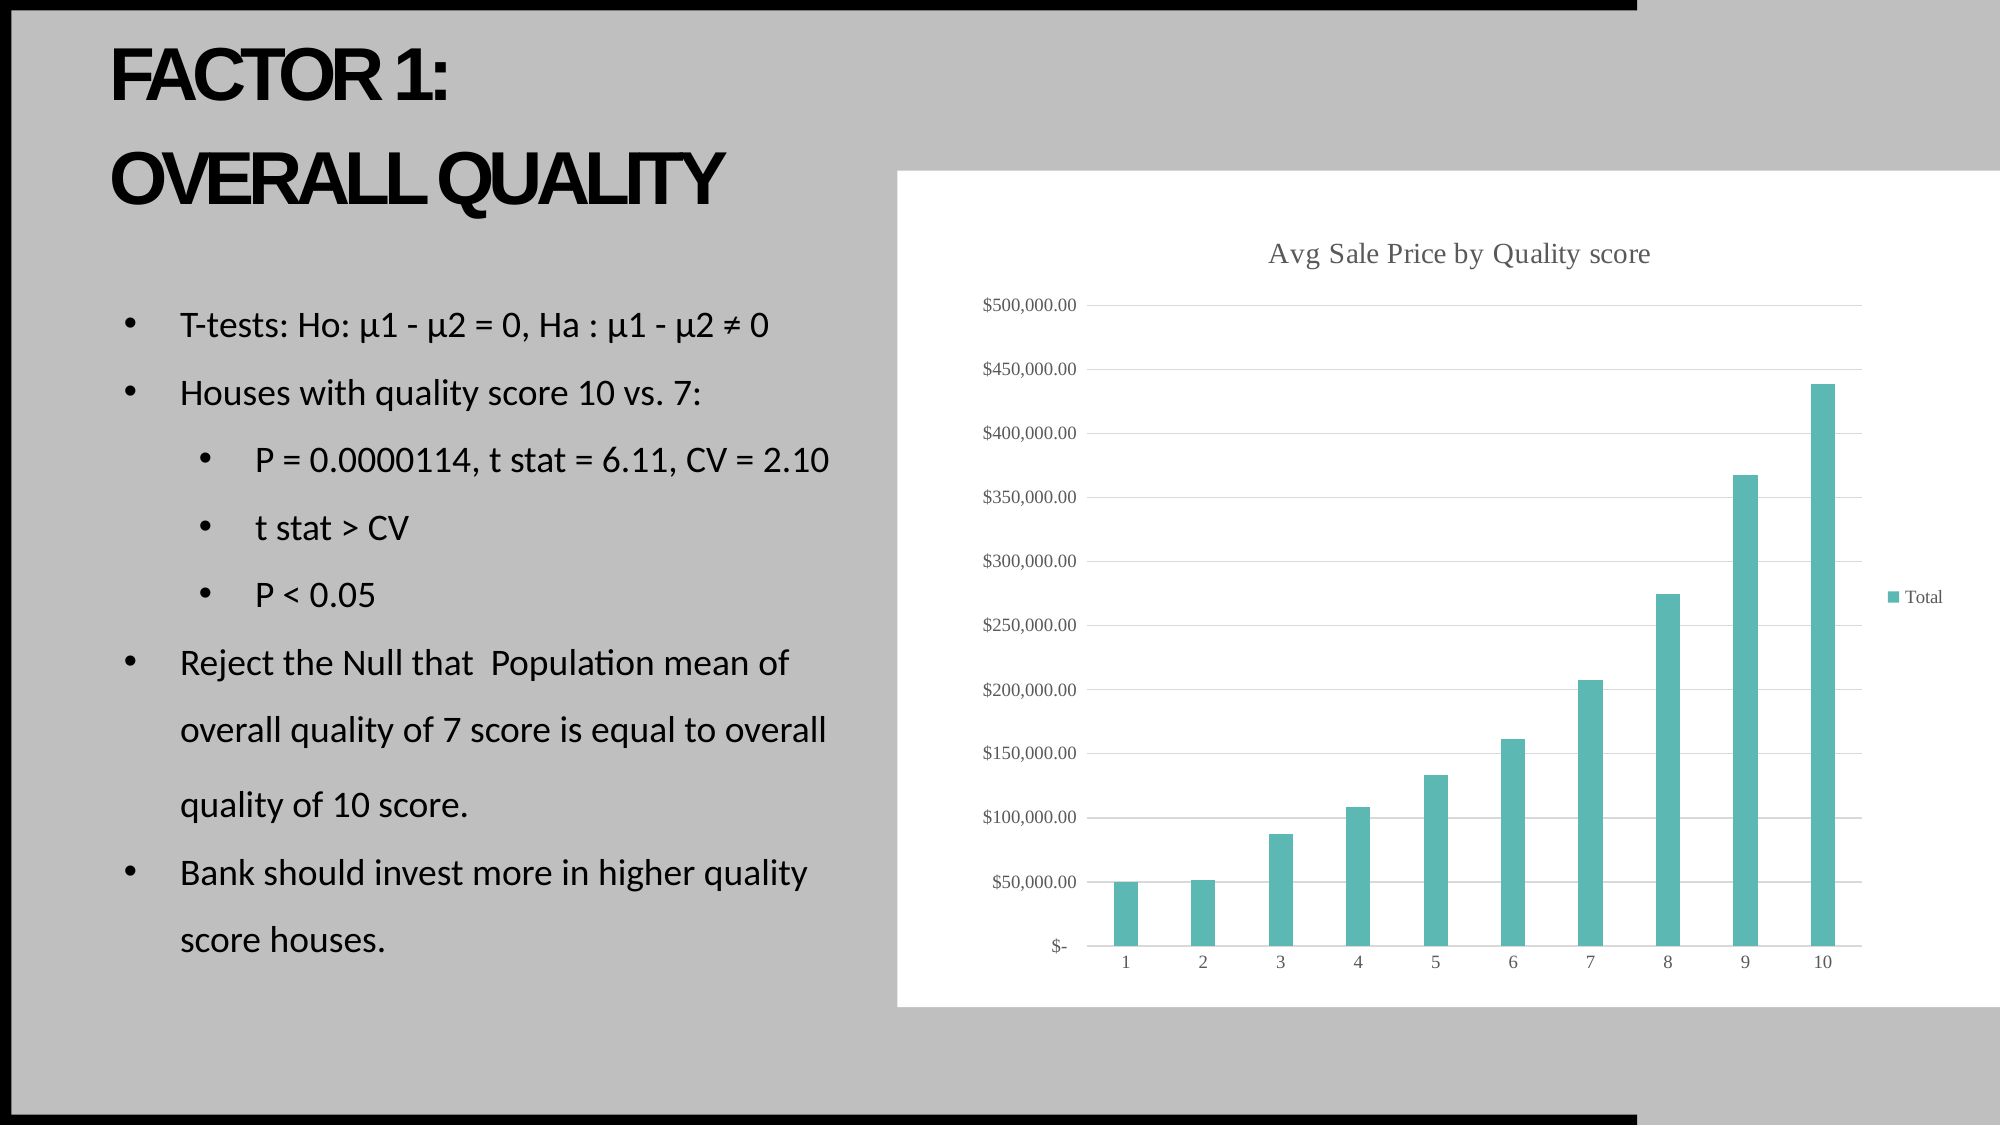

# Factor 1: Overall Quality

### Chart: Avg Sale Price by Quality score

| Category | Total |
|---|---|
| 1 | 50150.0 |
| 2 | 51770.333333333336 |
| 3 | 87473.75 |
| 4 | 108420.6551724138 |
| 5 | 133523.34760705288 |
| 6 | 161603.0347593583 |
| 7 | 207716.42319749217 |
| 8 | 274735.53571428574 |
| 9 | 367513.0232558139 |
| 10 | 438588.3888888889 |
T-tests: Ho: µ1 - µ2 = 0, Ha : µ1 - µ2 ≠ 0
Houses with quality score 10 vs. 7:
P = 0.0000114, t stat = 6.11, CV = 2.10
t stat > CV
P < 0.05
Reject the Null that  Population mean of overall quality of 7 score is equal to overall quality of 10 score.
Bank should invest more in higher quality score houses.